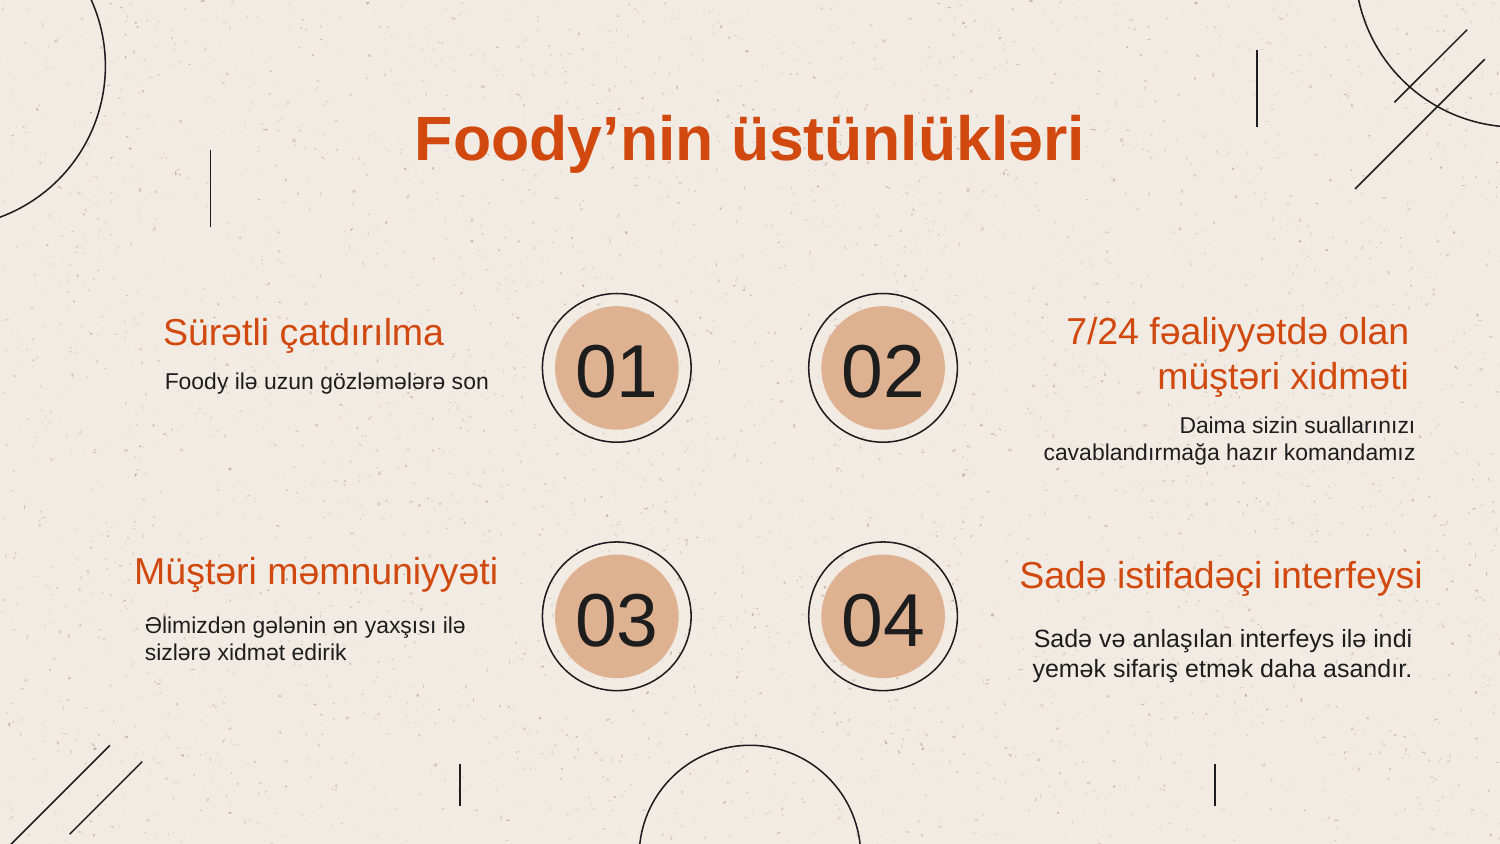

# Foody’nin üstünlükləri

Sürətli çatdırılma
7/24 fəaliyyətdə olan müştəri xidməti
01
02
Foody ilə uzun gözləmələrə son
Daima sizin suallarınızı cavablandırmağa hazır komandamız
Müştəri məmnuniyyəti

Sadə istifadəçi interfeysi
03
04
Əlimizdən gələnin ən yaxşısı ilə sizlərə xidmət edirik
Sadə və anlaşılan interfeys ilə indi yemək sifariş etmək daha asandır.